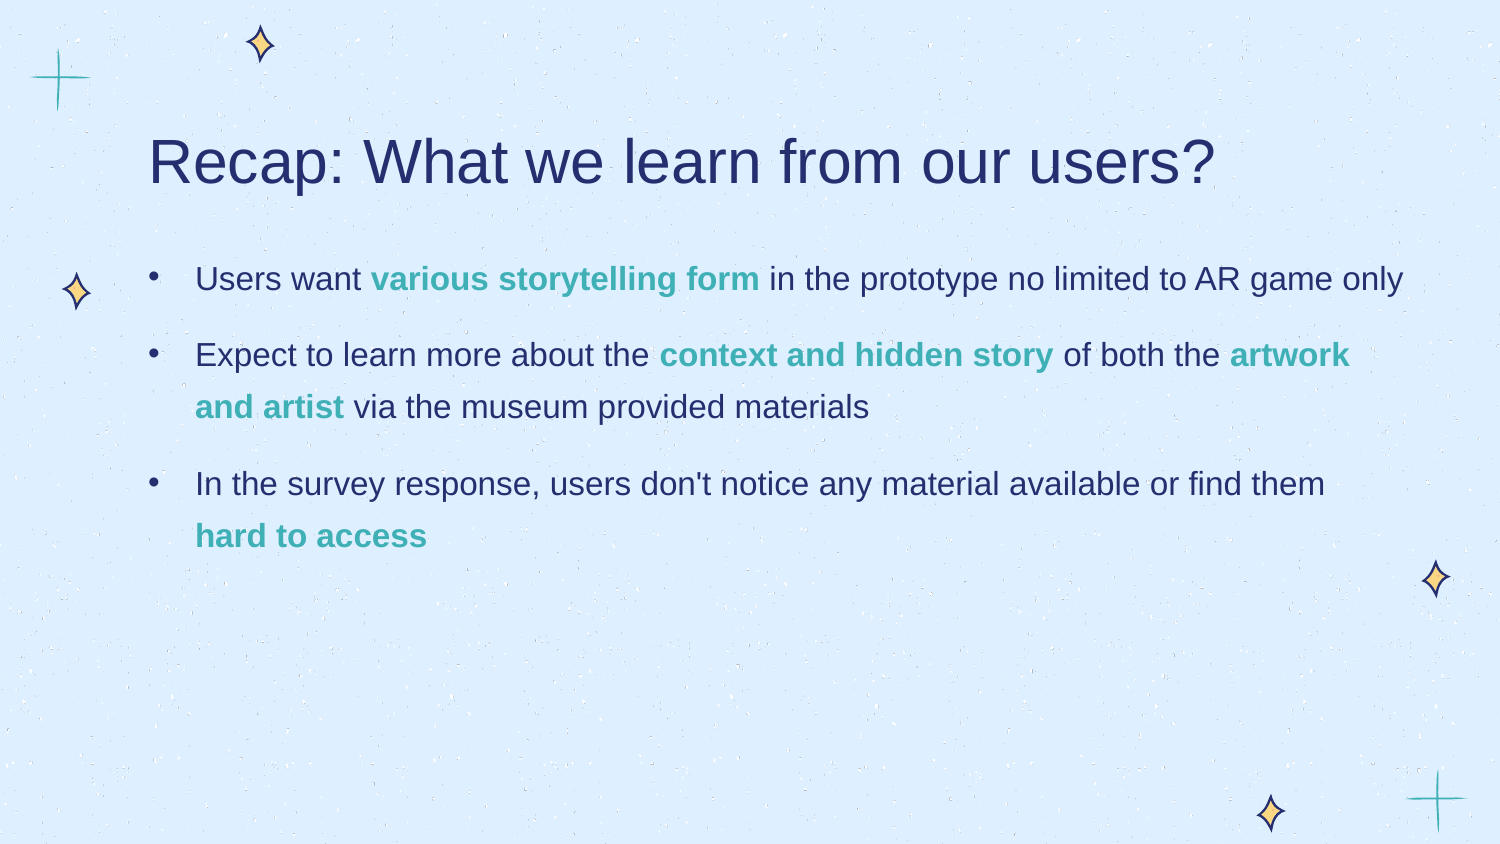

# Recap: What we learn from our users?
Users want various storytelling form in the prototype no limited to AR game only
Expect to learn more about the context and hidden story of both the artwork and artist via the museum provided materials
In the survey response, users don't notice any material available or find them hard to access